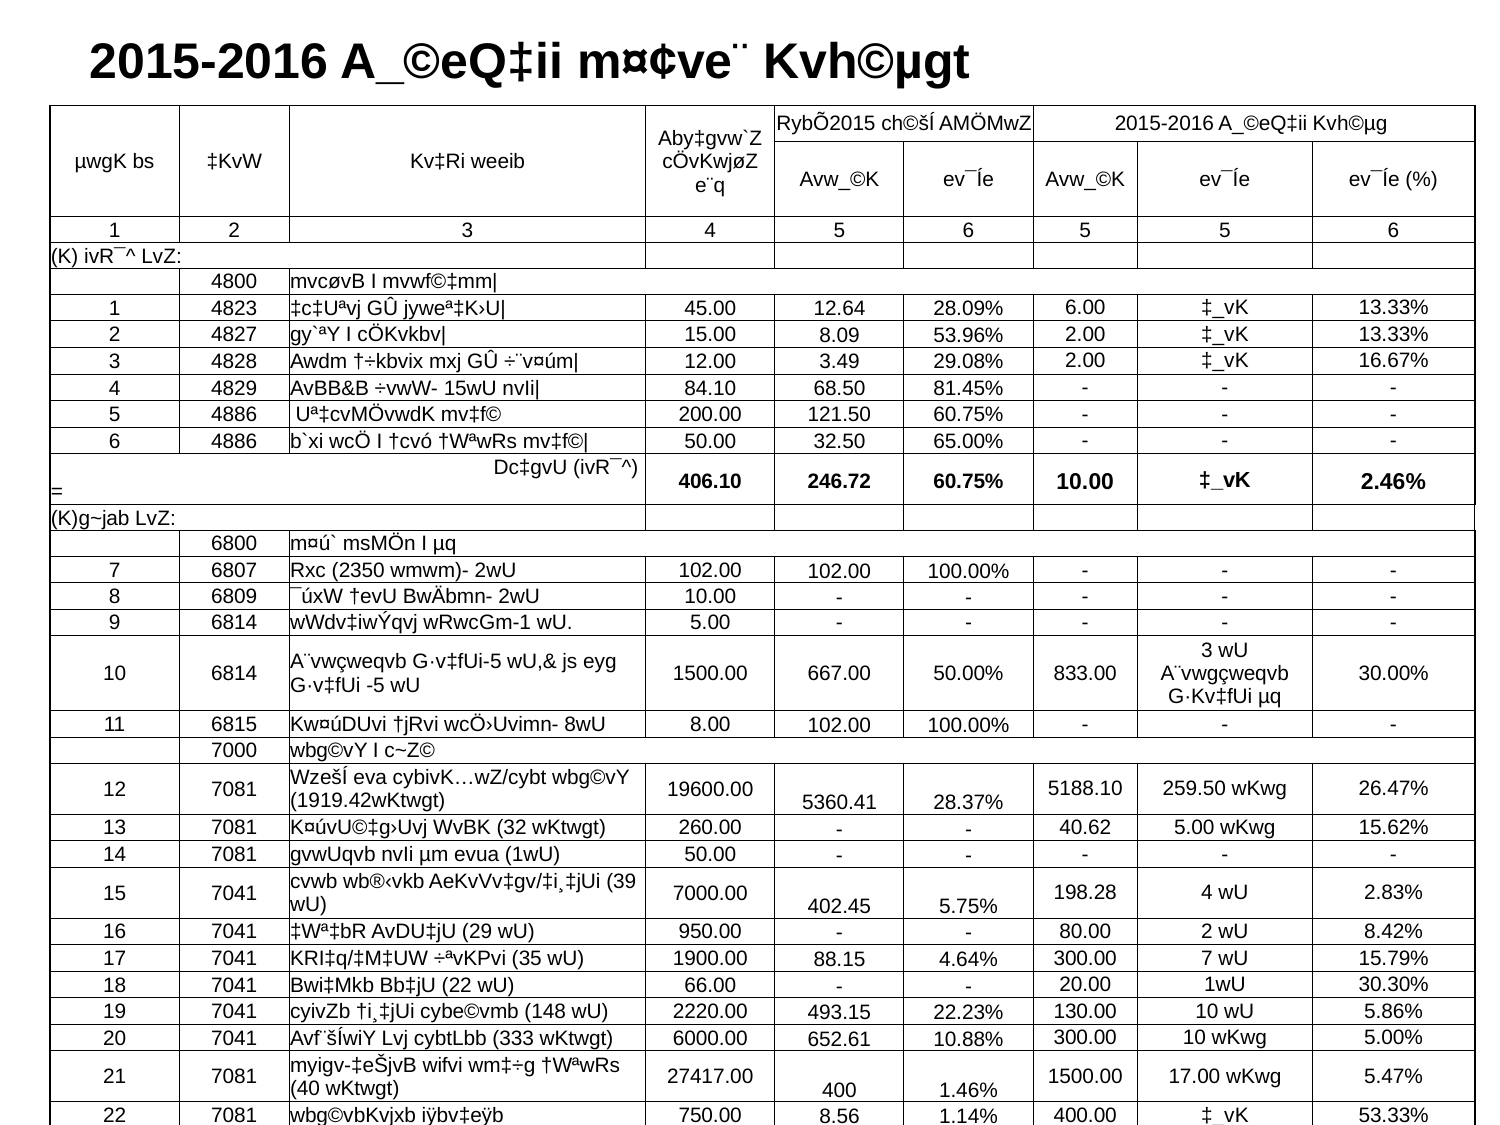

|  | 2015-2016 A\_©eQ‡ii m¤¢ve¨ Kvh©µgt |
| --- | --- |
| µwgK bs | ‡KvW | Kv‡Ri weeib | Aby‡gvw`Z cÖvKwjøZ e¨q | RybÕ2015 ch©šÍ AMÖMwZ |  | 2015-2016 A\_©eQ‡ii Kvh©µg |  |  |
| --- | --- | --- | --- | --- | --- | --- | --- | --- |
|  |  |  |  | Avw\_©K | ev¯Íe | Avw\_©K | ev¯Íe | ev¯Íe (%) |
| 1 | 2 | 3 | 4 | 5 | 6 | 5 | 5 | 6 |
| (K) ivR¯^ LvZ: |  |  |  |  |  |  |  |  |
|  | 4800 | mvcøvB I mvwf©‡mm| |  |  |  |  |  |  |
| 1 | 4823 | ‡c‡Uªvj GÛ jyweª‡K›U| | 45.00 | 12.64 | 28.09% | 6.00 | ‡\_vK | 13.33% |
| 2 | 4827 | gy`ªY I cÖKvkbv| | 15.00 | 8.09 | 53.96% | 2.00 | ‡\_vK | 13.33% |
| 3 | 4828 | Awdm †÷kbvix mxj GÛ ÷¨v¤úm| | 12.00 | 3.49 | 29.08% | 2.00 | ‡\_vK | 16.67% |
| 4 | 4829 | AvBB&B ÷vwW- 15wU nvIi| | 84.10 | 68.50 | 81.45% | - | - | - |
| 5 | 4886 | Uª‡cvMÖvwdK mv‡f© | 200.00 | 121.50 | 60.75% | - | - | - |
| 6 | 4886 | b`xi wcÖ I †cvó †WªwRs mv‡f©| | 50.00 | 32.50 | 65.00% | - | - | - |
| Dc‡gvU (ivR¯^) = |  |  | 406.10 | 246.72 | 60.75% | 10.00 | ‡\_vK | 2.46% |
| (K)g~jab LvZ: |  |  |  |  |  |  |  |  |
|  | 6800 | m¤ú` msMÖn I µq |  |  |  |  |  |  |
| 7 | 6807 | Rxc (2350 wmwm)- 2wU | 102.00 | 102.00 | 100.00% | - | - | - |
| 8 | 6809 | ¯úxW †evU BwÄbmn- 2wU | 10.00 | - | - | - | - | - |
| 9 | 6814 | wWdv‡iwÝqvj wRwcGm-1 wU. | 5.00 | - | - | - | - | - |
| 10 | 6814 | A¨vwçweqvb G·v‡fUi-5 wU,& js eyg G·v‡fUi -5 wU | 1500.00 | 667.00 | 50.00% | 833.00 | 3 wU A¨vwgçweqvb G·Kv‡fUi µq | 30.00% |
| 11 | 6815 | Kw¤úDUvi †jRvi wcÖ›Uvimn- 8wU | 8.00 | 102.00 | 100.00% | - | - | - |
|  | 7000 | wbg©vY I c~Z© |  |  |  |  |  |  |
| 12 | 7081 | WzešÍ eva cybivK…wZ/cybt wbg©vY (1919.42wKtwgt) | 19600.00 | 5360.41 | 28.37% | 5188.10 | 259.50 wKwg | 26.47% |
| 13 | 7081 | K¤úvU©‡g›Uvj WvBK (32 wKtwgt) | 260.00 | - | - | 40.62 | 5.00 wKwg | 15.62% |
| 14 | 7081 | gvwUqvb nvIi µm evua (1wU) | 50.00 | - | - | - | - | - |
| 15 | 7041 | cvwb wb®‹vkb AeKvVv‡gv/‡i¸‡jUi (39 wU) | 7000.00 | 402.45 | 5.75% | 198.28 | 4 wU | 2.83% |
| 16 | 7041 | ‡Wª‡bR AvDU‡jU (29 wU) | 950.00 | - | - | 80.00 | 2 wU | 8.42% |
| 17 | 7041 | KRI‡q/‡M‡UW ÷ªvKPvi (35 wU) | 1900.00 | 88.15 | 4.64% | 300.00 | 7 wU | 15.79% |
| 18 | 7041 | Bwi‡Mkb Bb‡jU (22 wU) | 66.00 | - | - | 20.00 | 1wU | 30.30% |
| 19 | 7041 | cyivZb †i¸‡jUi cybe©vmb (148 wU) | 2220.00 | 493.15 | 22.23% | 130.00 | 10 wU | 5.86% |
| 20 | 7041 | Avf¨šÍwiY Lvj cybtLbb (333 wKtwgt) | 6000.00 | 652.61 | 10.88% | 300.00 | 10 wKwg | 5.00% |
| 21 | 7081 | myigv-‡eŠjvB wifvi wm‡÷g †WªwRs (40 wKtwgt) | 27417.00 | 400 | 1.46% | 1500.00 | 17.00 wKwg | 5.47% |
| 22 | 7081 | wbg©vbKvjxb iÿbv‡eÿb | 750.00 | 8.56 | 1.14% | 400.00 | ‡\_vK | 53.33% |
| (L) Dc‡gvU (gyjab LvZ) = |  |  | 67838.00 | 8182.33 | 12.36% | 8990.00 |  | 13.25% |
| ‡gvU (K+L) = |  |  | 68244.10 | 8429.05 | 12.65% | 9000.00 |  | 13.19% |
| (M) wdwRK¨vj Kw›U‡RÝx (jvgmvg) = |  |  | 100.00 | - | - | - | - | - |
| (N) cÖvBg Kw›U‡RÝx (jvgmvg) = |  |  | 150.00 | - | - | - | - | - |
| me©‡gvU (K+K+M+N) = |  |  | 68494.10 | 8429.05457 | 12.60% | 9000.00 |  | 13.14% |